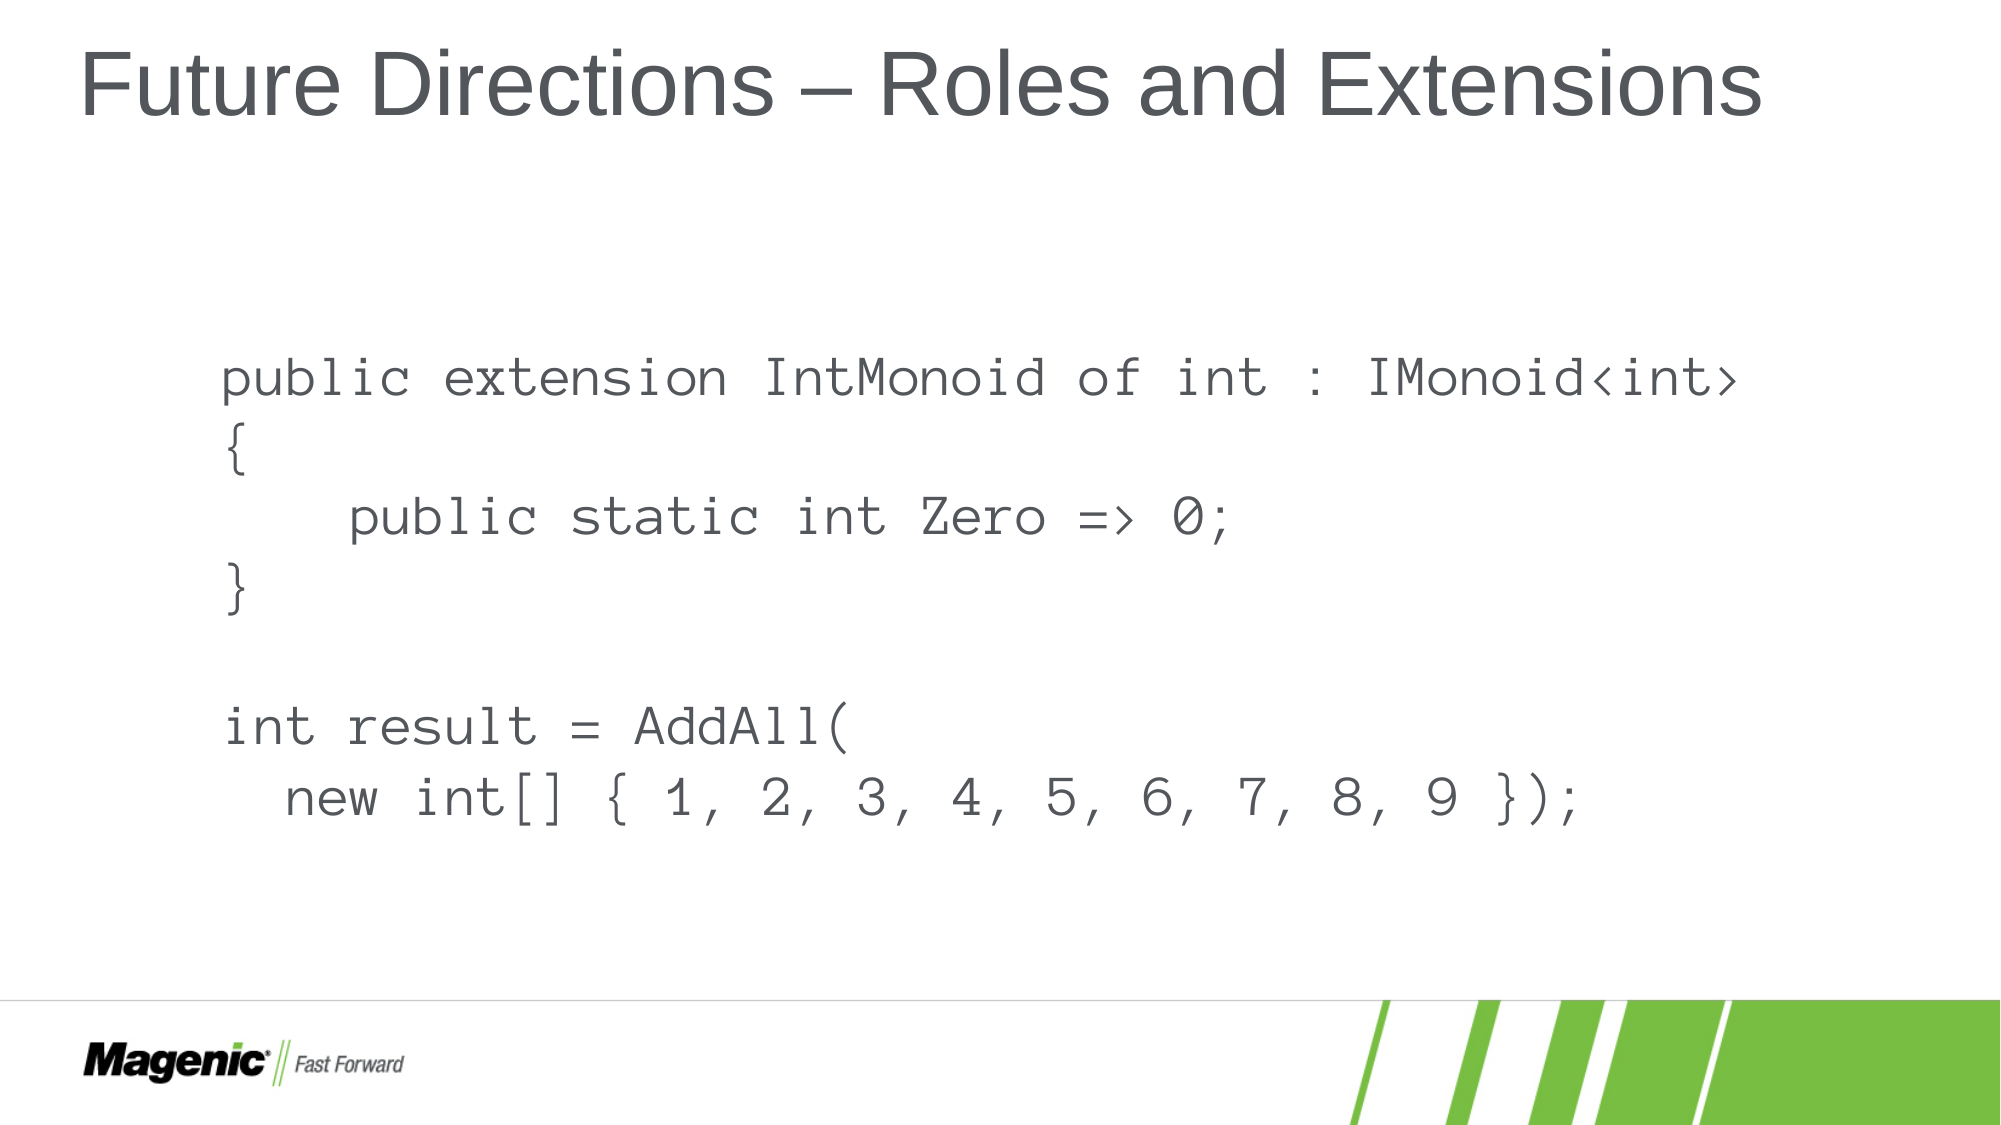

# Future Directions – Roles and Extensions
public extension IntMonoid of int : IMonoid<int>
{
    public static int Zero => 0;
}

int result = AddAll(
  new int[] { 1, 2, 3, 4, 5, 6, 7, 8, 9 });